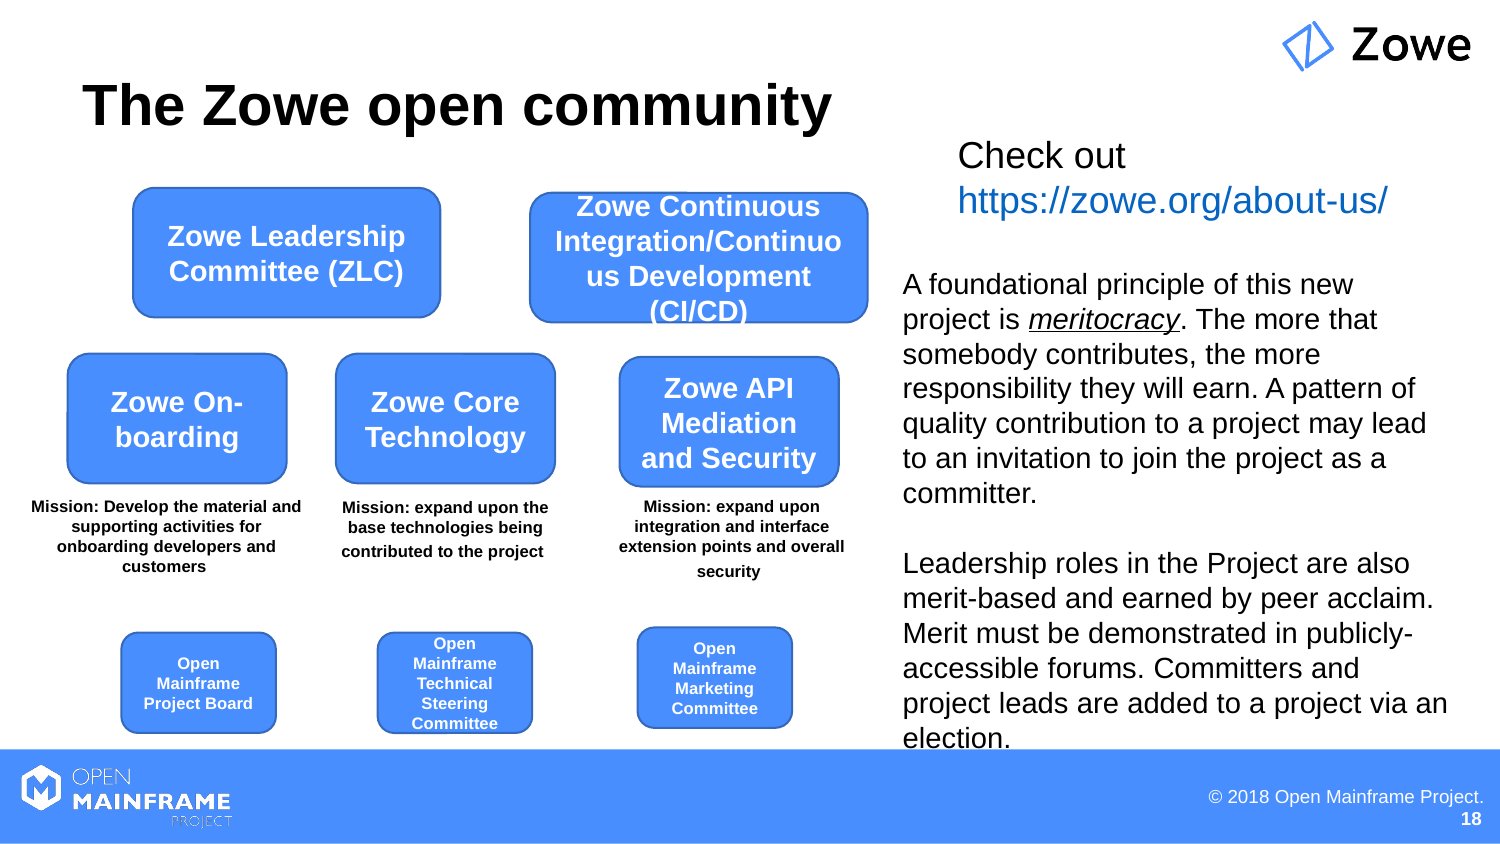

The Zowe open community
Check out https://zowe.org/about-us/
Zowe Leadership Committee (ZLC)
Zowe Continuous Integration/Continuous Development (CI/CD)
Zowe On-boarding
Zowe Core Technology
Zowe API Mediation and Security
Mission: Develop the material and supporting activities for onboarding developers and customers
Mission: expand upon integration and interface extension points and overall security
Mission: expand upon the base technologies being contributed to the project
Open Mainframe Marketing Committee
Open Mainframe Project Board
Open Mainframe Technical Steering Committee
A foundational principle of this new project is meritocracy. The more that somebody contributes, the more responsibility they will earn. A pattern of quality contribution to a project may lead to an invitation to join the project as a committer.

Leadership roles in the Project are also merit-based and earned by peer acclaim. Merit must be demonstrated in publicly-accessible forums. Committers and project leads are added to a project via an election.
18